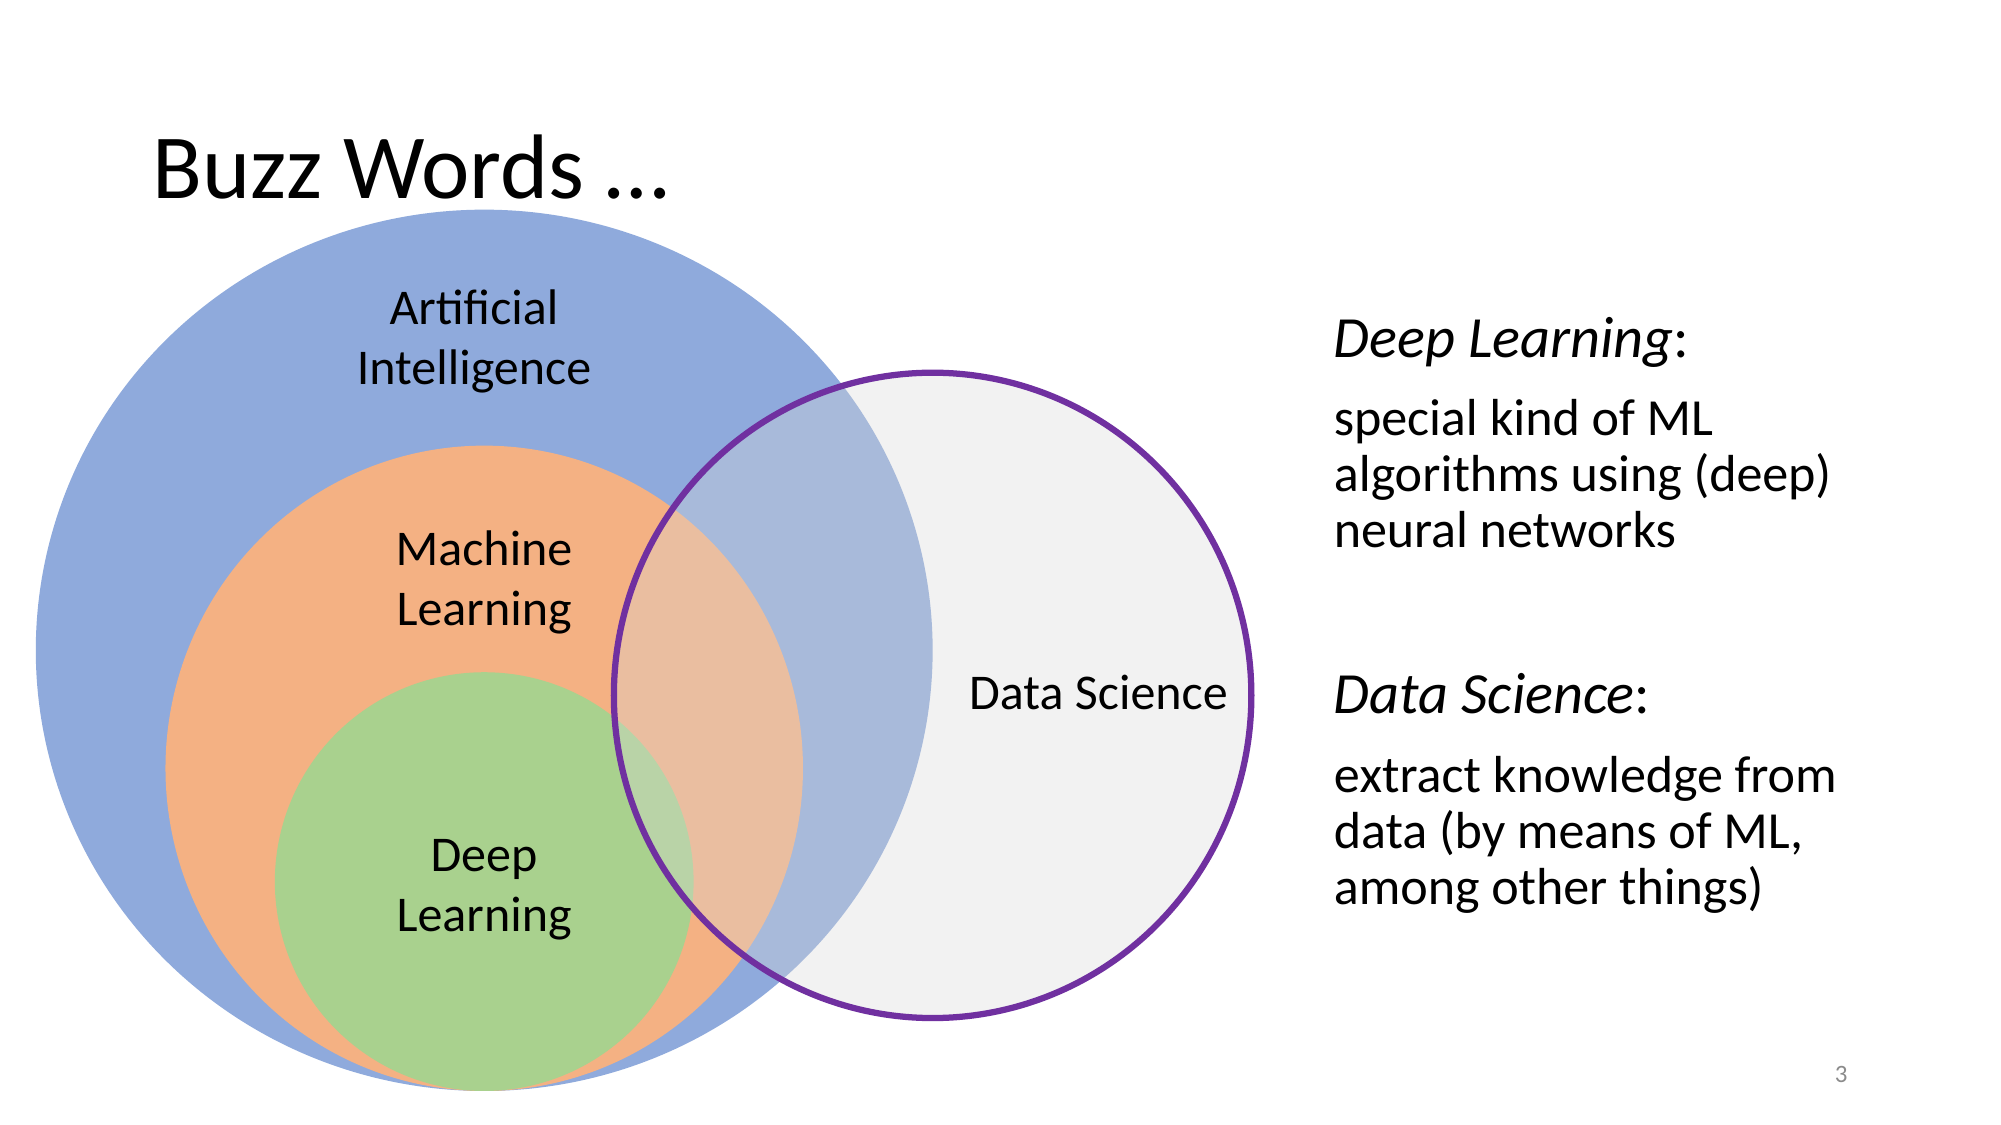

# Buzz Words …

Artificial Intelligence

Machine Learning
Data Science
Deep
Learning
Deep Learning:
special kind of ML algorithms using (deep) neural networks

Data Science:
extract knowledge from data (by means of ML, among other things)
3